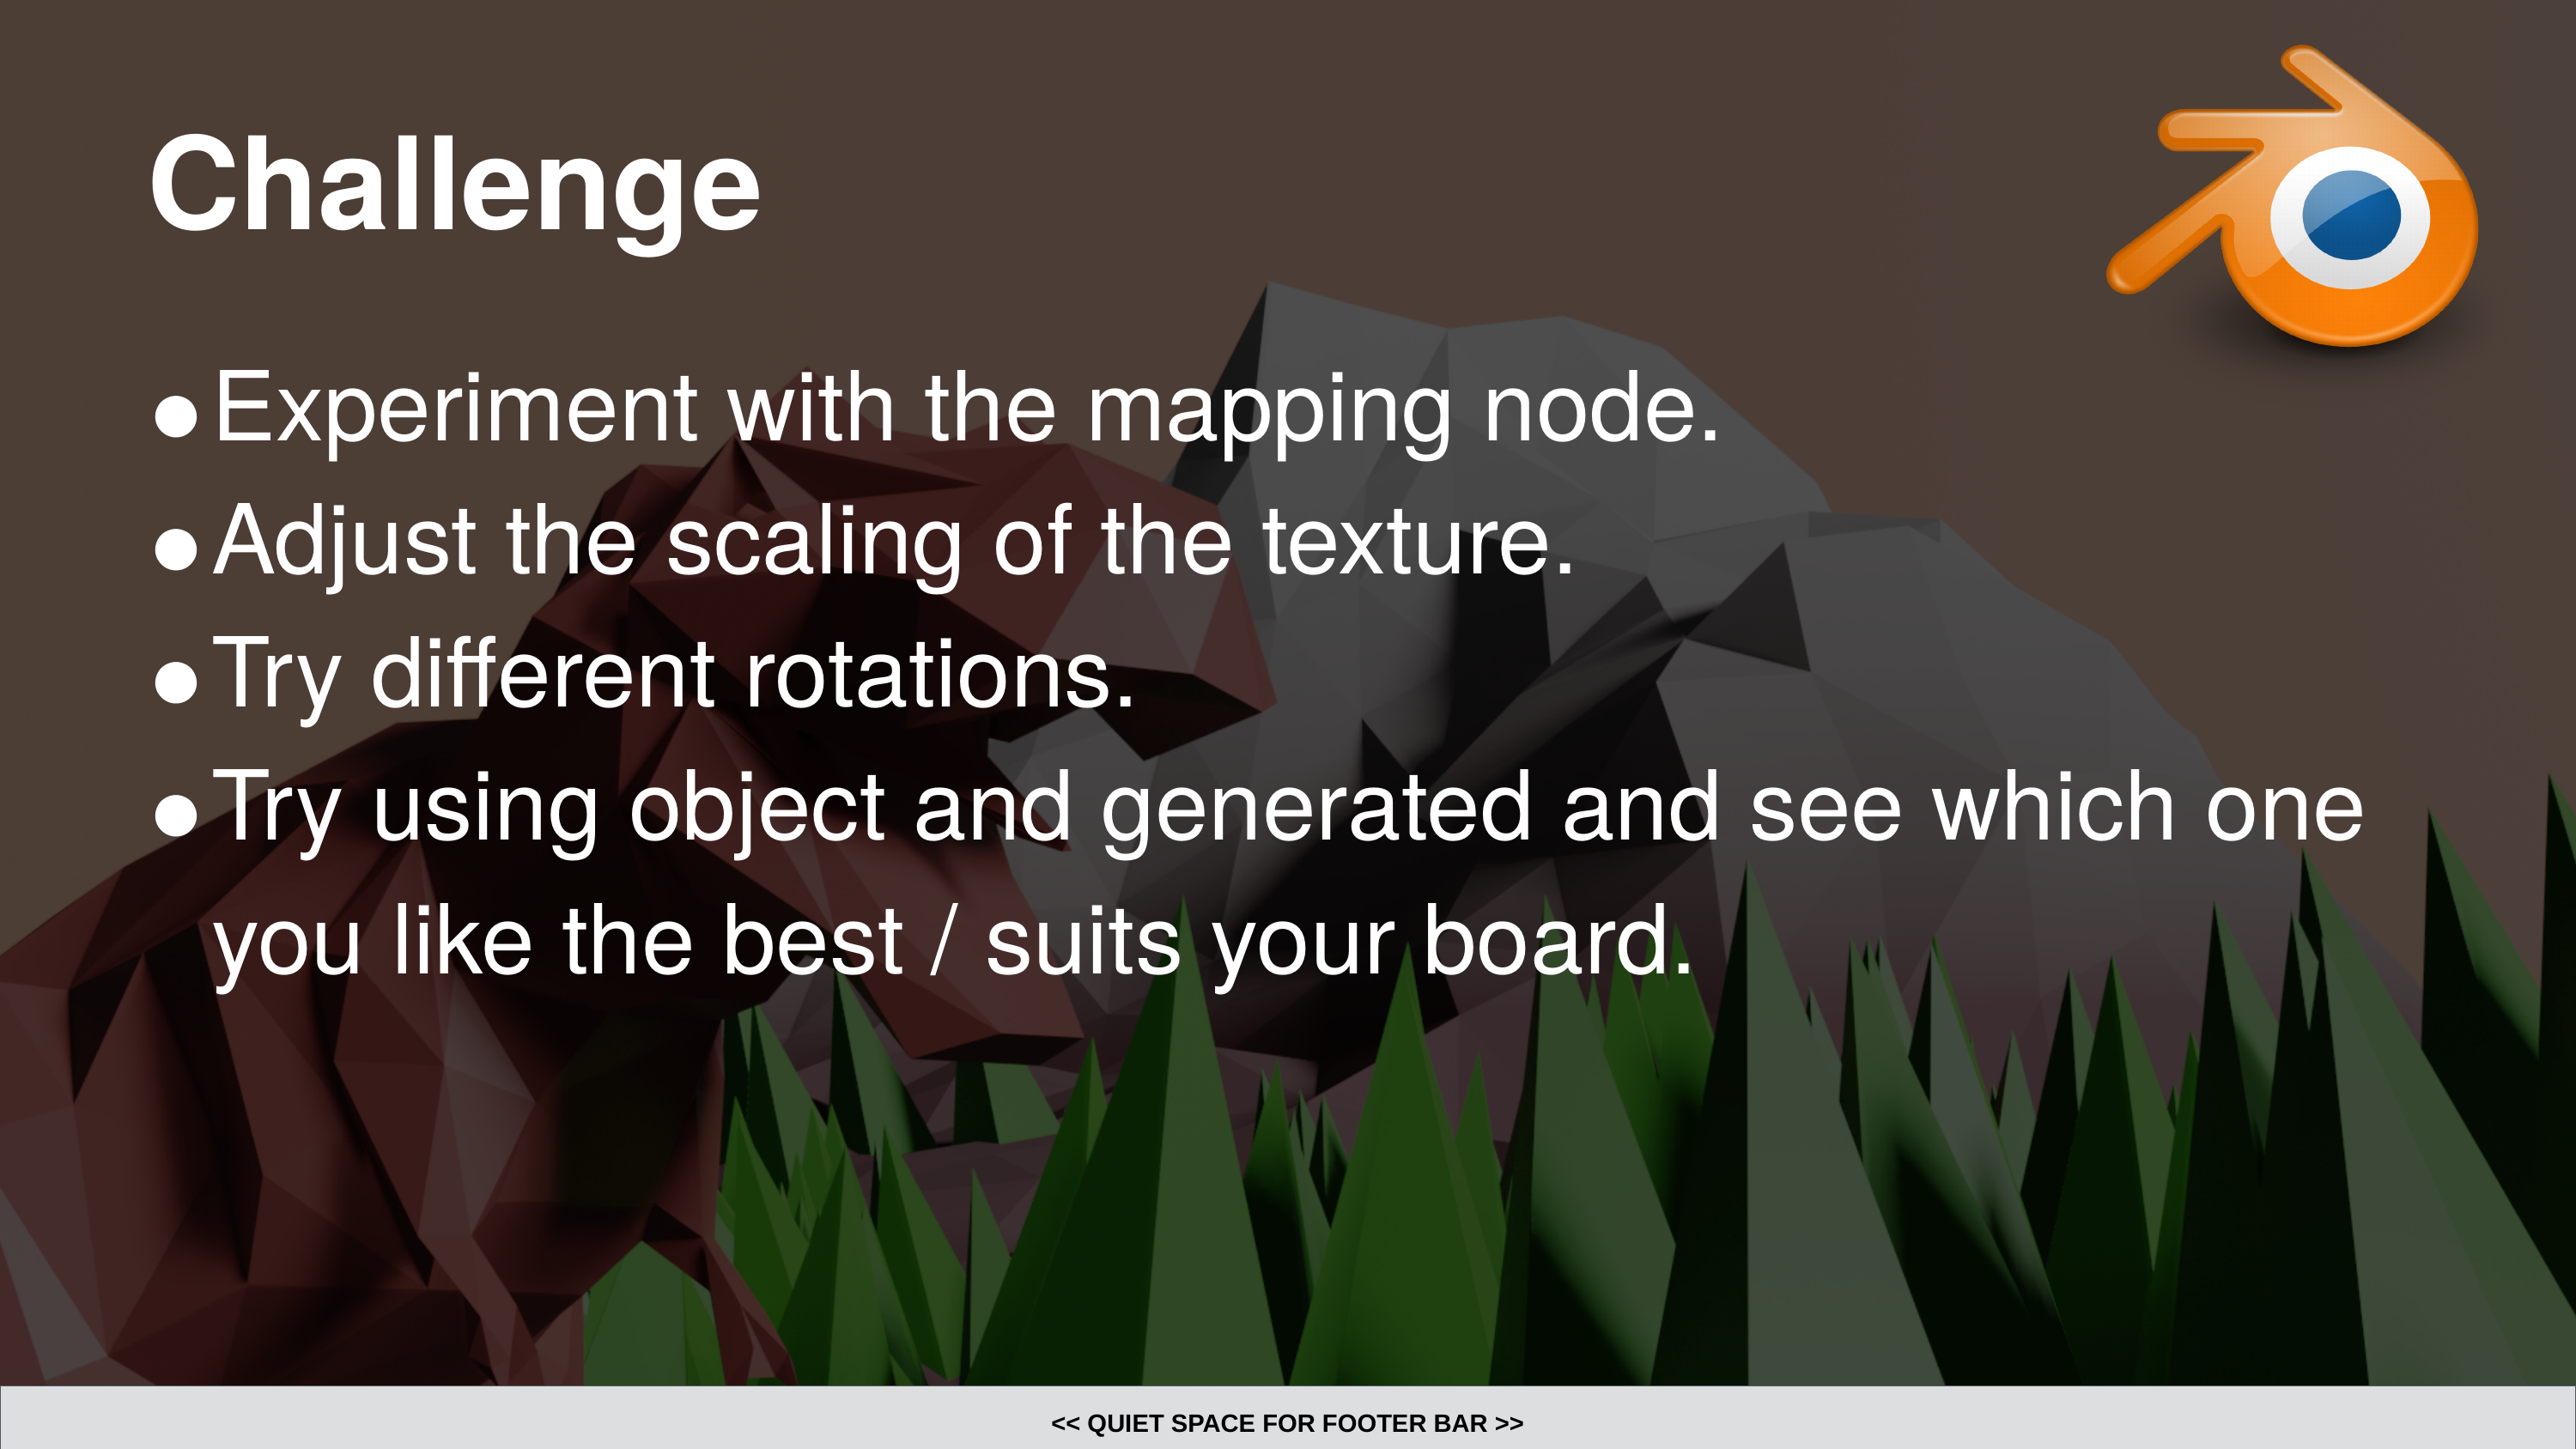

# Challenge
Experiment with the mapping node.
Adjust the scaling of the texture.
Try different rotations.
Try using object and generated and see which one you like the best / suits your board.